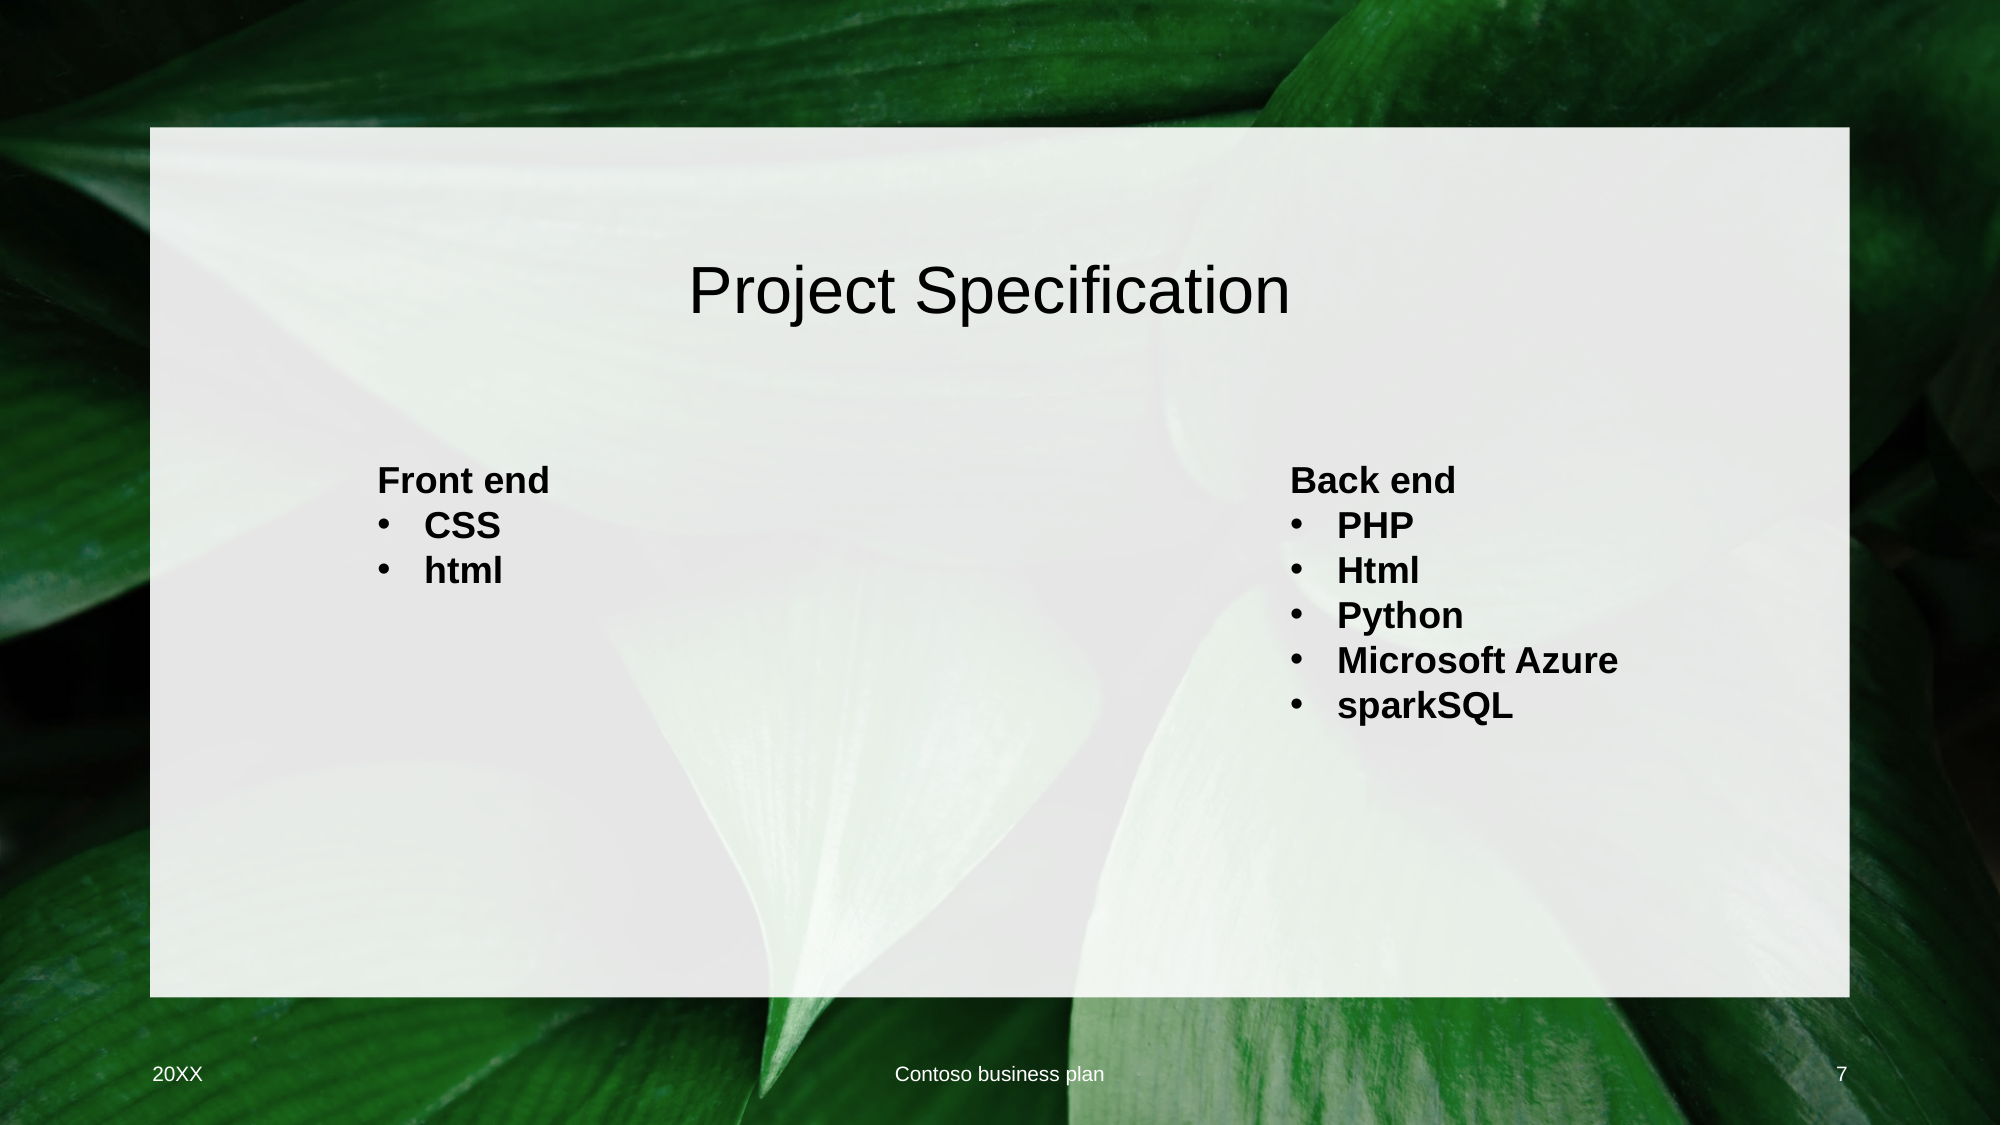

# Project Specification
Front end
CSS
html
Back end
PHP
Html
Python
Microsoft Azure
sparkSQL
20XX
Contoso business plan
7